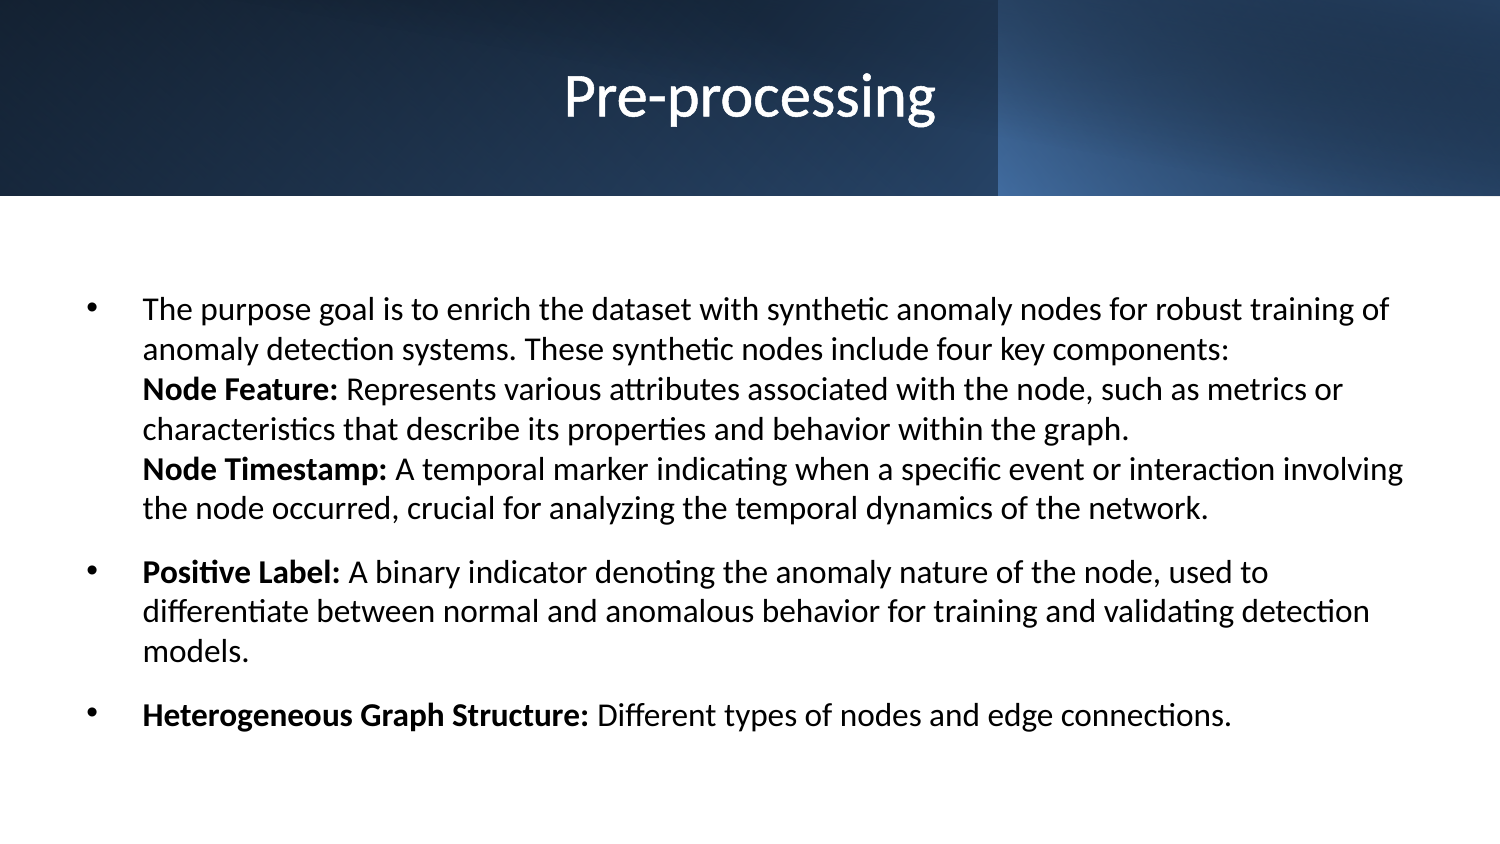

# Pre-processing
The purpose goal is to enrich the dataset with synthetic anomaly nodes for robust training of anomaly detection systems. These synthetic nodes include four key components:
Node Feature: Represents various attributes associated with the node, such as metrics or characteristics that describe its properties and behavior within the graph.
Node Timestamp: A temporal marker indicating when a specific event or interaction involving the node occurred, crucial for analyzing the temporal dynamics of the network.
Positive Label: A binary indicator denoting the anomaly nature of the node, used to differentiate between normal and anomalous behavior for training and validating detection models.
Heterogeneous Graph Structure: Different types of nodes and edge connections.